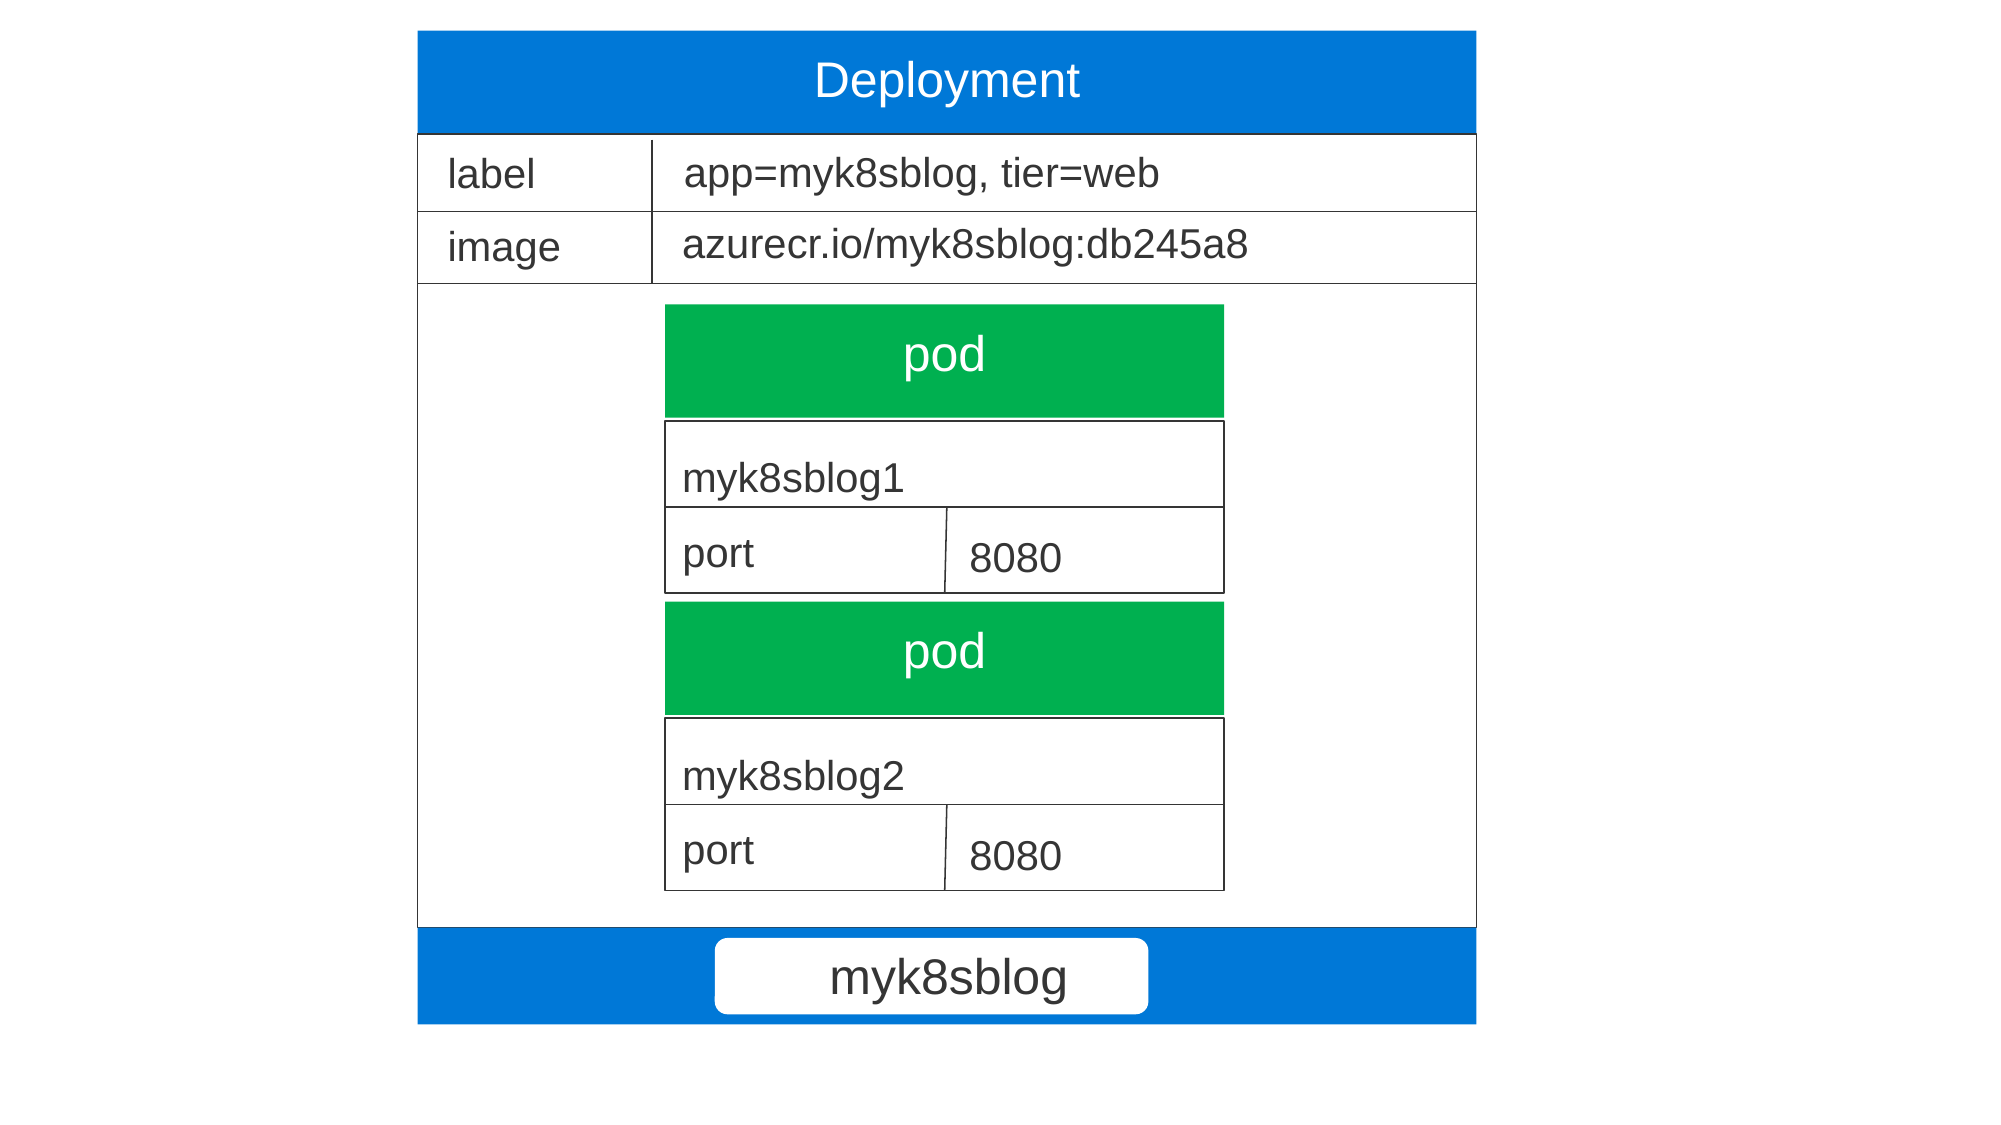

Deployment
app=myk8sblog, tier=web
label

azurecr.io/myk8sblog:db245a8
image
pod

myk8sblog1
port
8080
pod

myk8sblog2
port
8080

myk8sblog